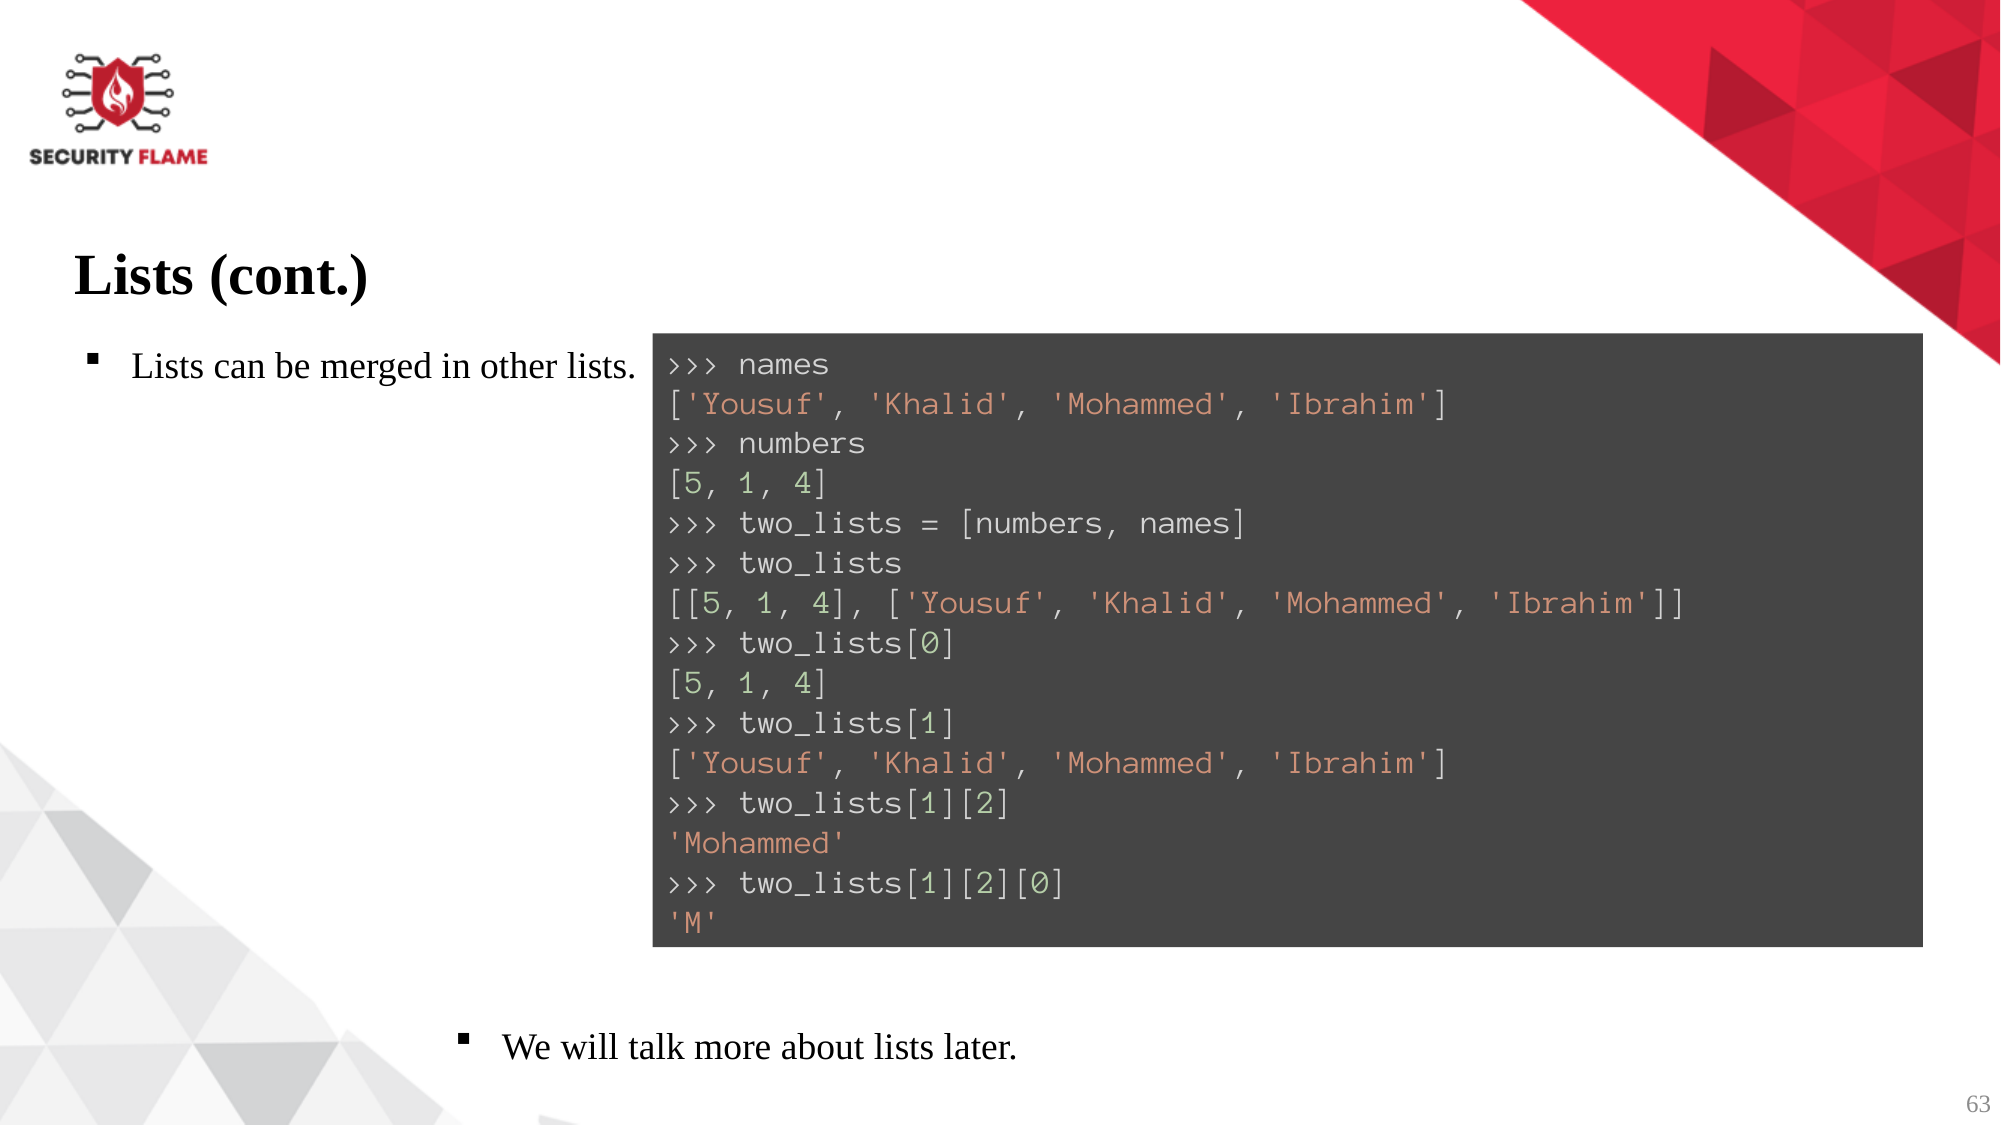

Lists (cont.)
Lists can be merged in other lists.
>>> names
['Yousuf', 'Khalid', 'Mohammed', 'Ibrahim']
>>> numbers
[5, 1, 4]
>>> two_lists = [numbers, names]
>>> two_lists
[[5, 1, 4], ['Yousuf', 'Khalid', 'Mohammed', 'Ibrahim']]
>>> two_lists[0]
[5, 1, 4]
>>> two_lists[1]
['Yousuf', 'Khalid', 'Mohammed', 'Ibrahim']
>>> two_lists[1][2]
'Mohammed'
>>> two_lists[1][2][0]
'M'
We will talk more about lists later.
63